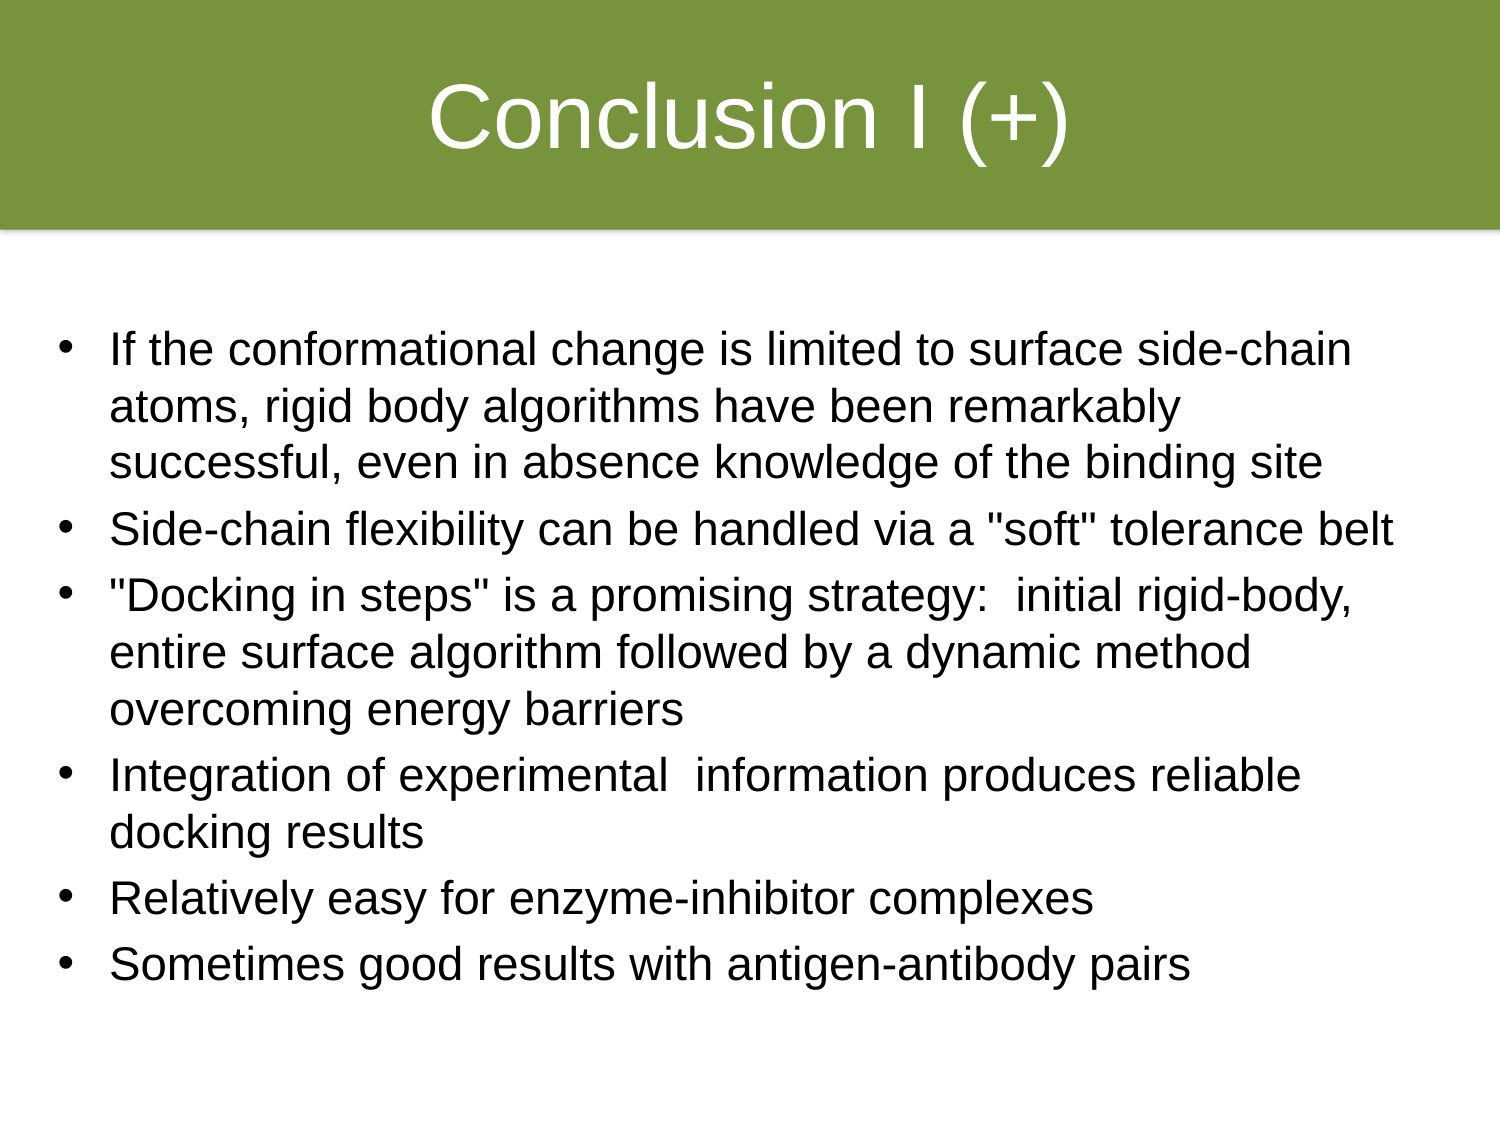

# Conclusion I (+)
If the conformational change is limited to surface side-chain atoms, rigid body algorithms have been remarkably successful, even in absence knowledge of the binding site
Side-chain flexibility can be handled via a "soft" tolerance belt
"Docking in steps" is a promising strategy:  initial rigid-body, entire surface algorithm followed by a dynamic method overcoming energy barriers
Integration of experimental  information produces reliable docking results
Relatively easy for enzyme-inhibitor complexes
Sometimes good results with antigen-antibody pairs